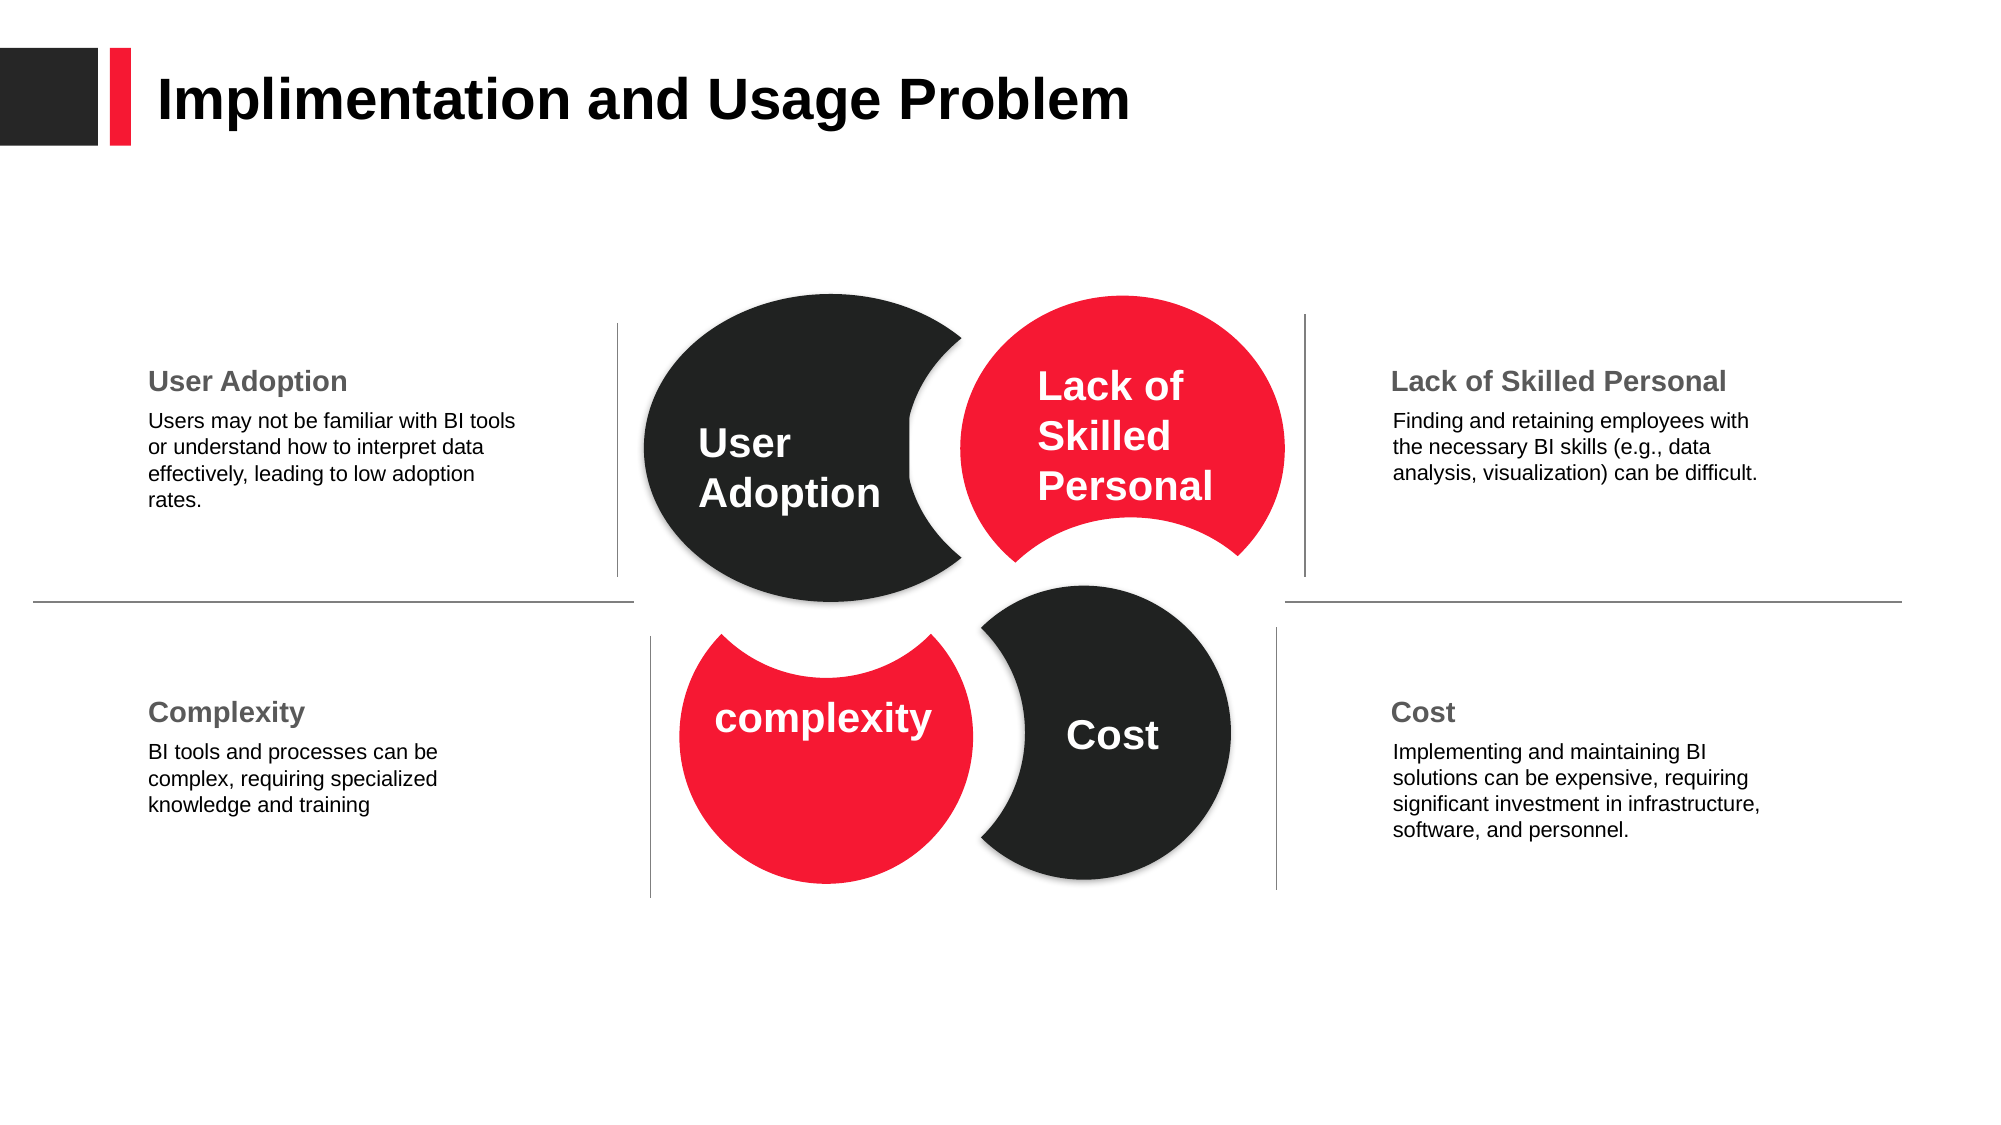

Implimentation and Usage Problem

User
Adoption

Lack of Skilled Personal
Finding and retaining employees with the necessary BI skills (e.g., data analysis, visualization) can be difficult.
User Adoption
Users may not be familiar with BI tools or understand how to interpret data effectively, leading to low adoption rates.
Lack of
Skilled
Personal

Cost
Implementing and maintaining BI solutions can be expensive, requiring significant investment in infrastructure, software, and personnel.
Complexity
BI tools and processes can be complex, requiring specialized knowledge and training
complexity
Cost